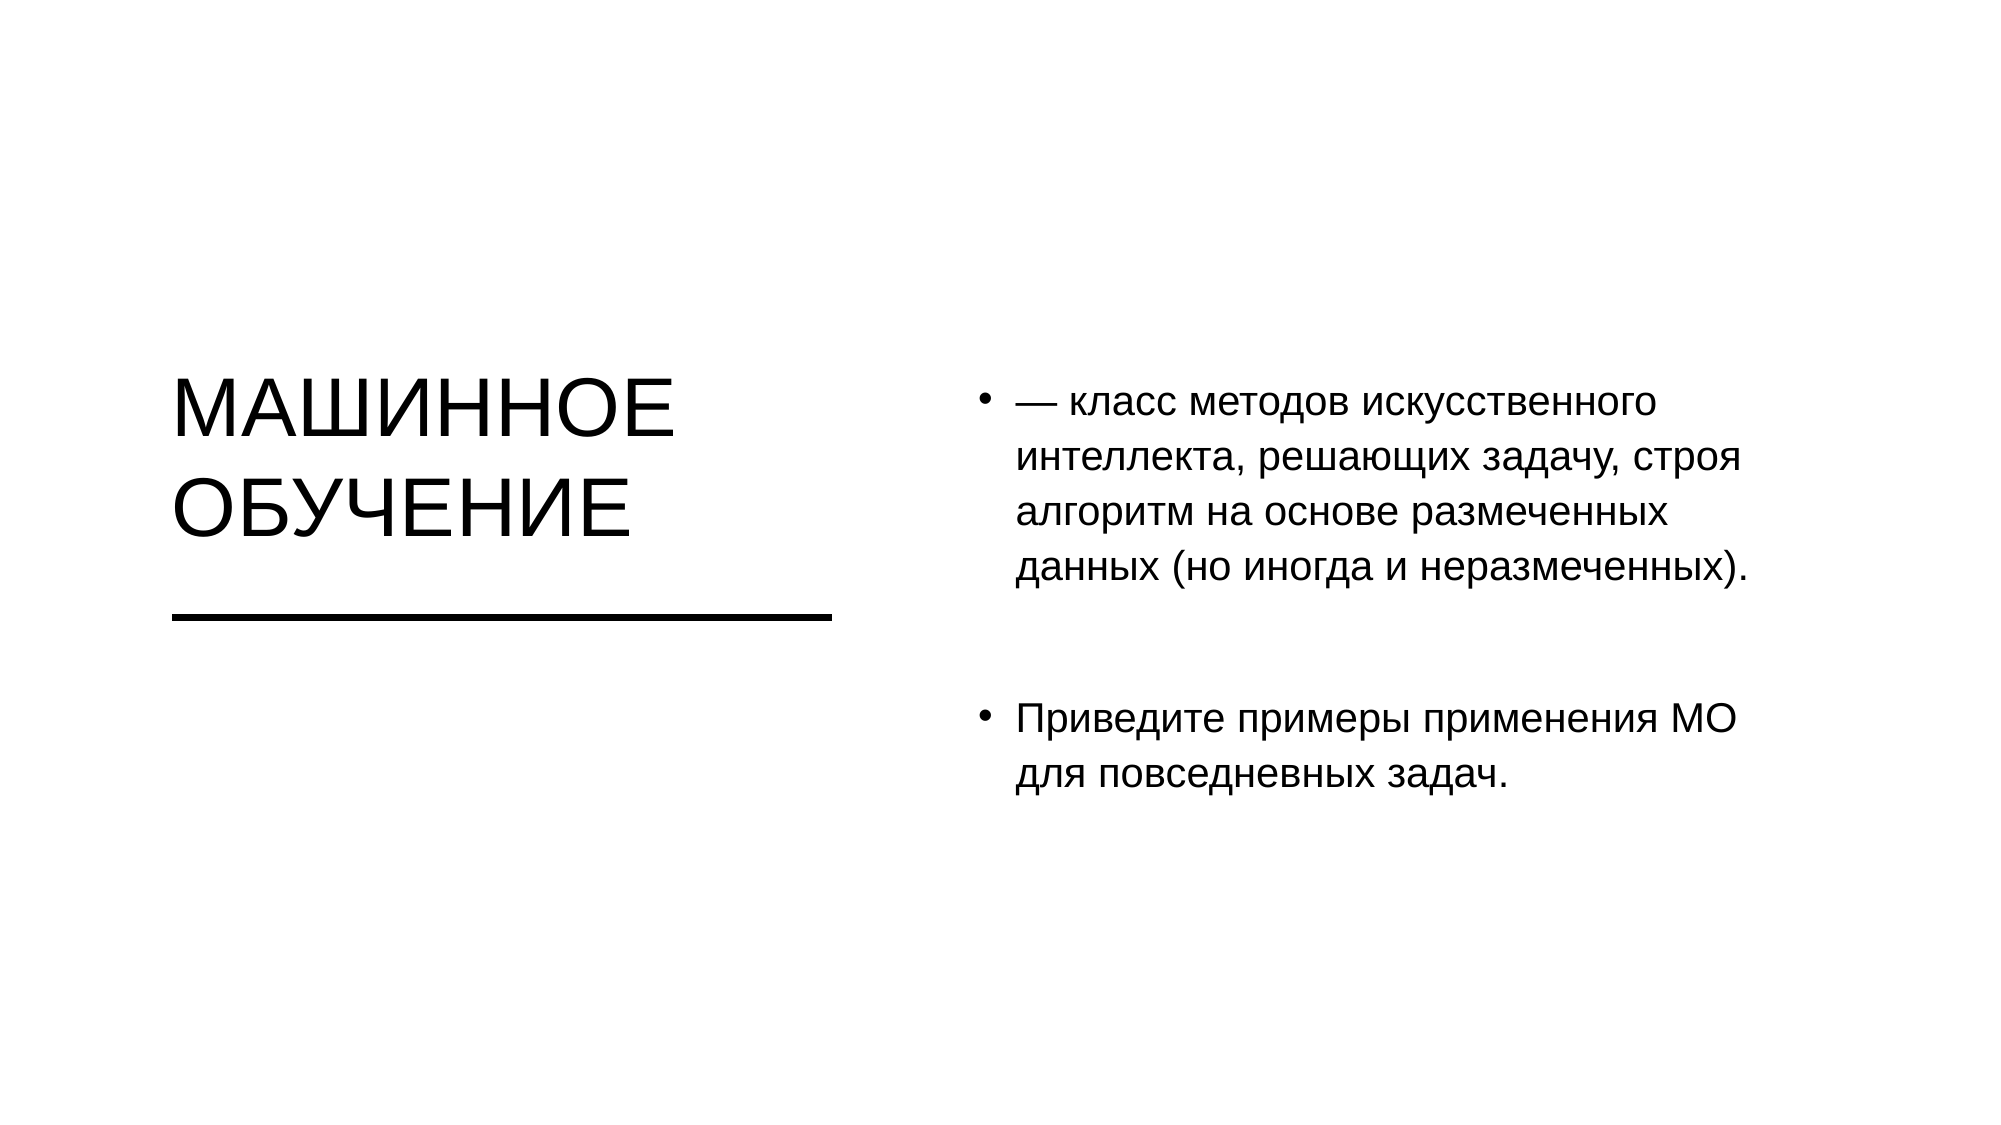

# Машинное обучение
— класс методов искусственного интеллекта, решающих задачу, строя алгоритм на основе размеченных данных (но иногда и неразмеченных).

Приведите примеры применения МО для повседневных задач.